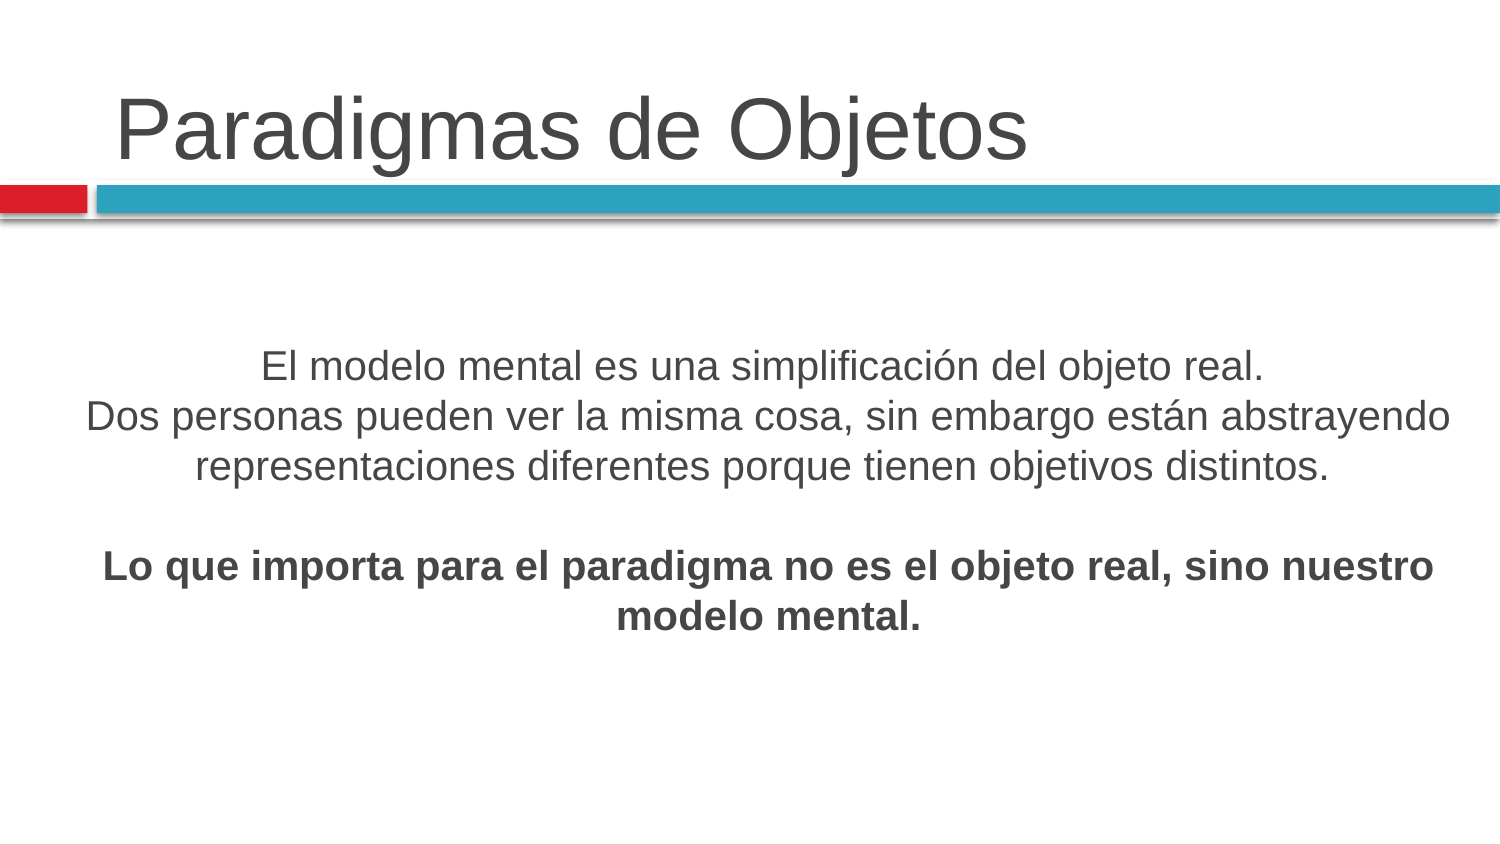

# Paradigmas de Objetos
El modelo mental es una simplificación del objeto real.
Dos personas pueden ver la misma cosa, sin embargo están abstrayendo representaciones diferentes porque tienen objetivos distintos.

Lo que importa para el paradigma no es el objeto real, sino nuestro modelo mental.